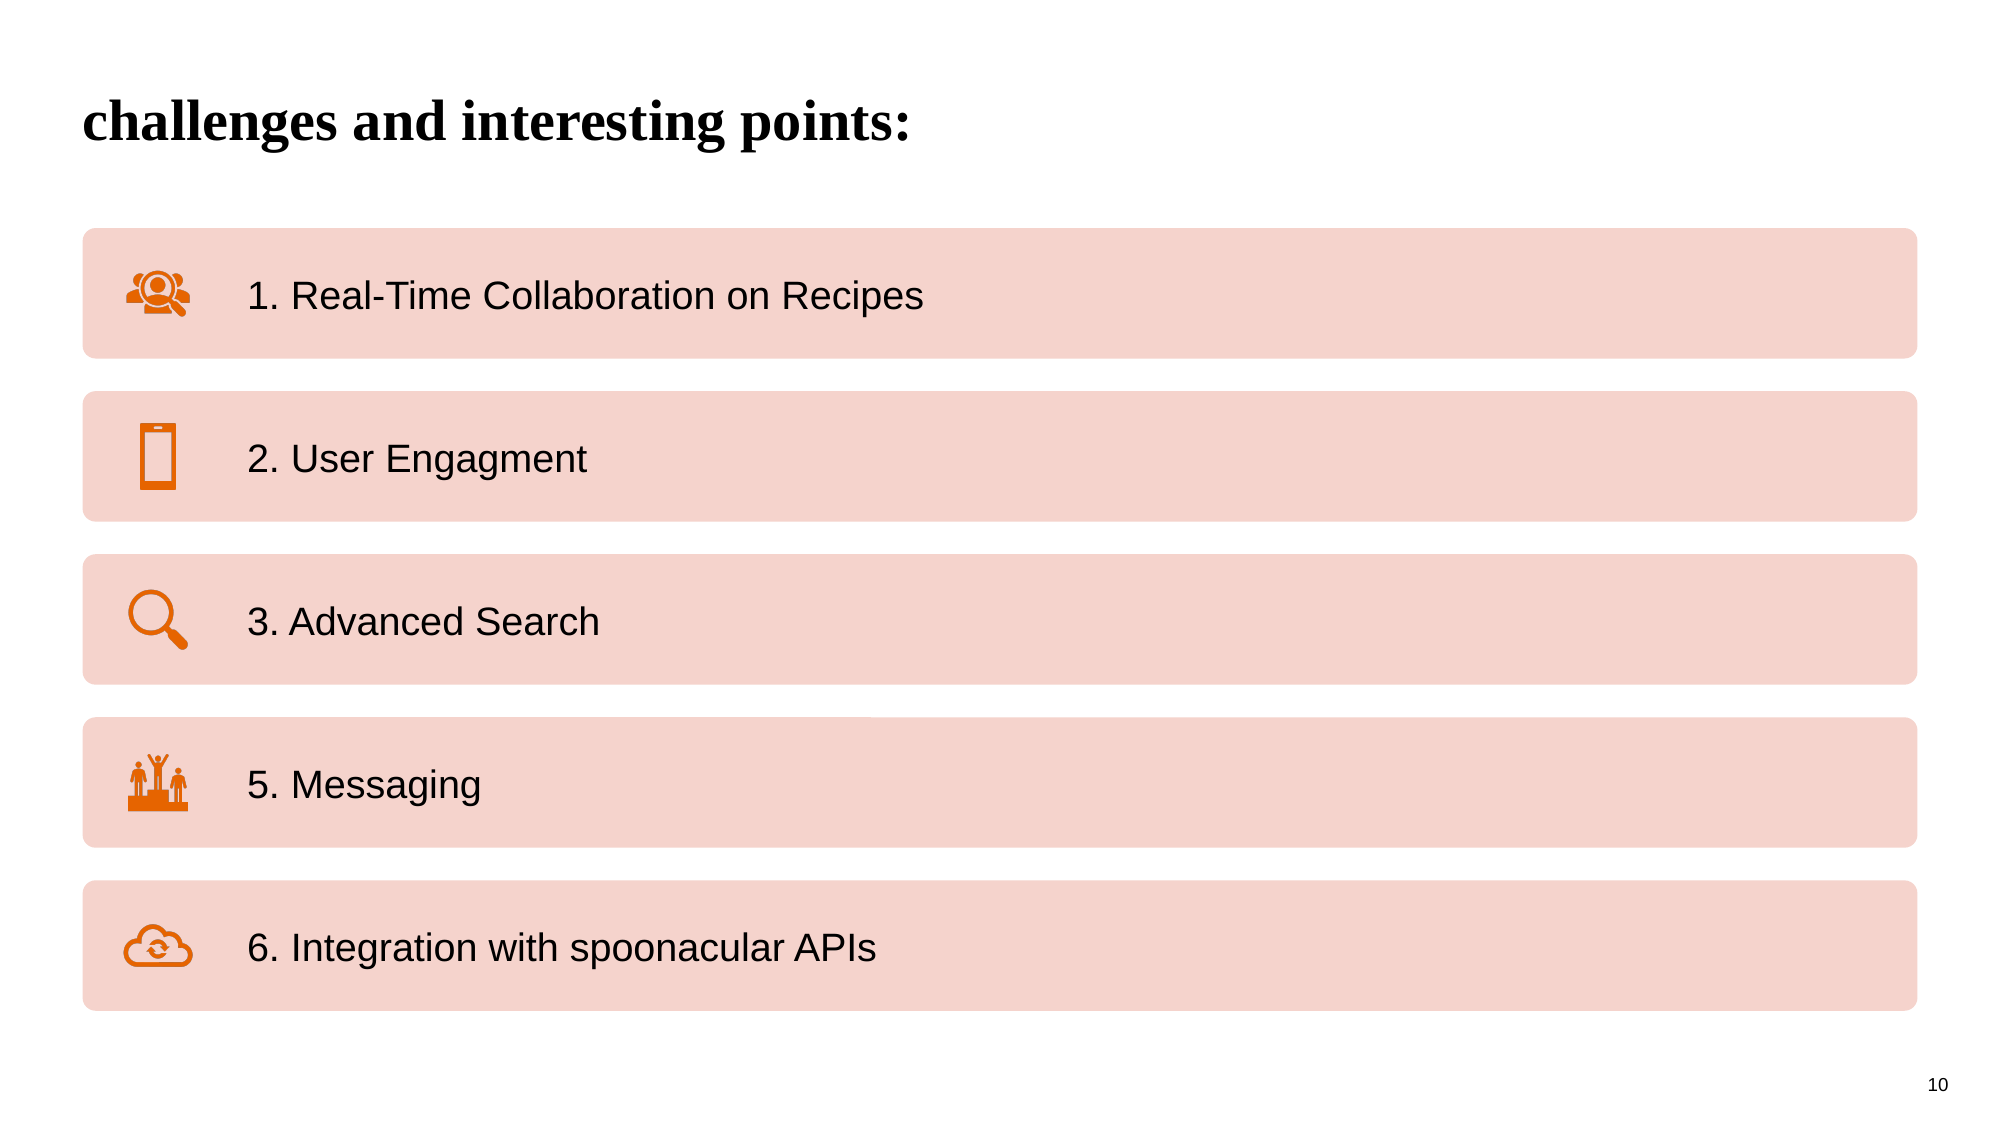

# challenges and interesting points:
1. Real-Time Collaboration on Recipes
2. User Engagment
3. Advanced Search
5. Messaging
6. Integration with spoonacular APIs